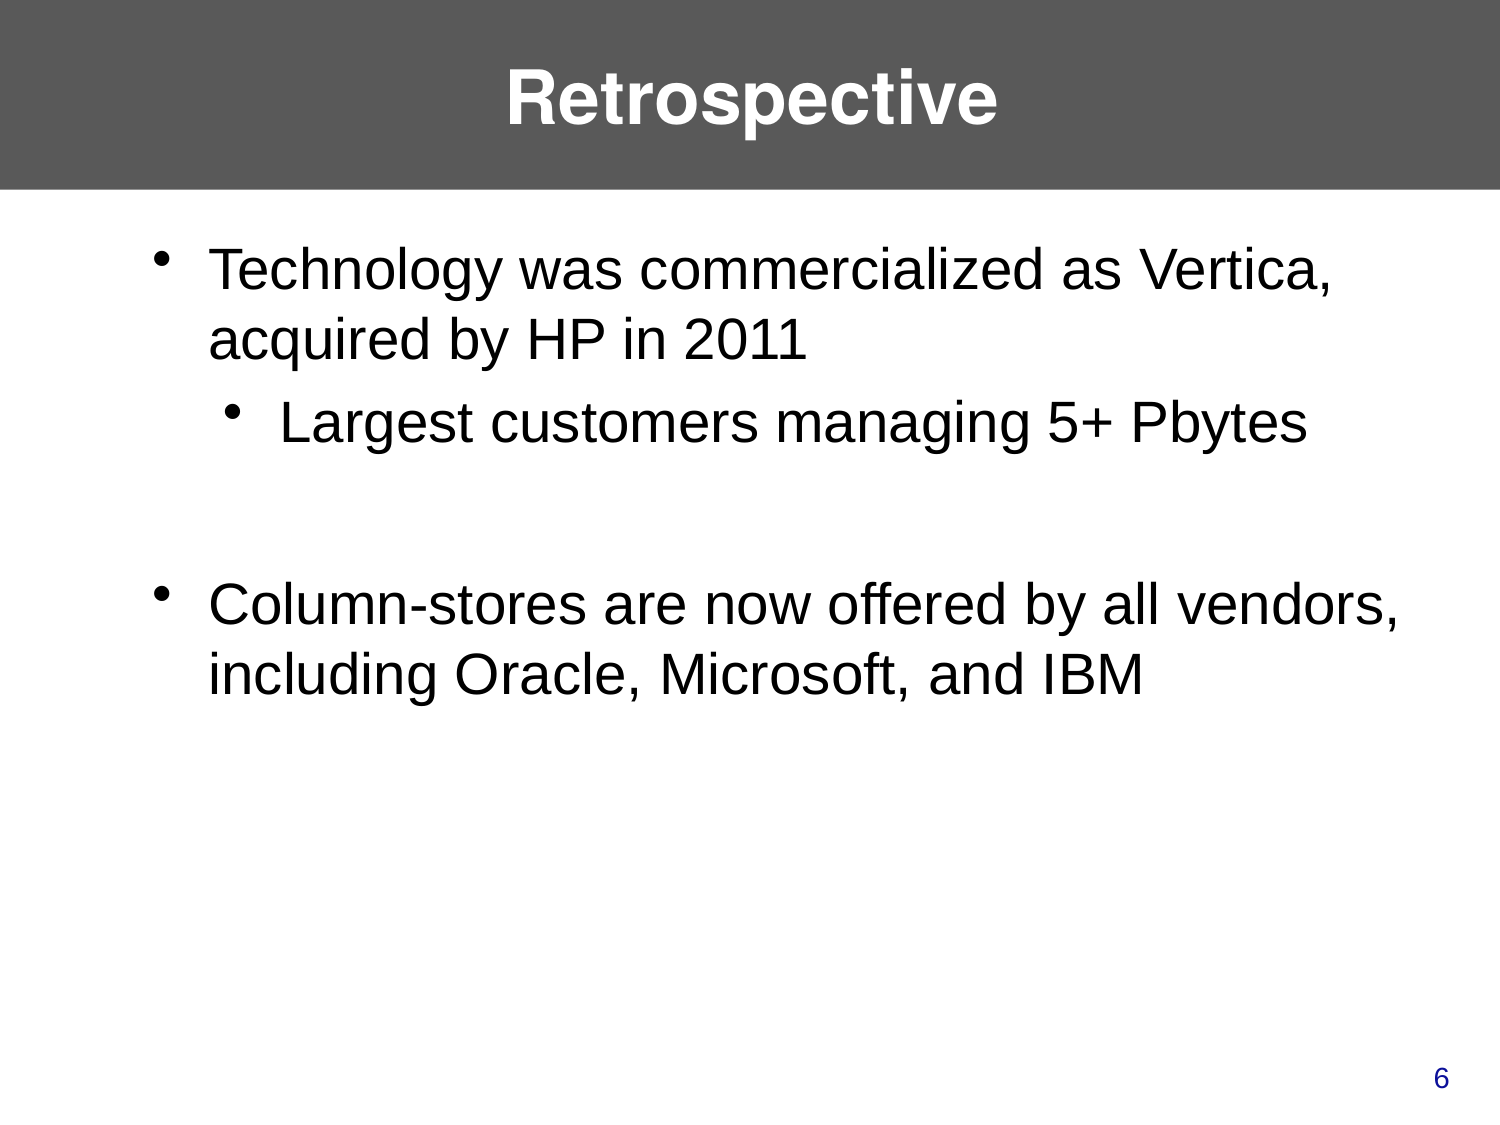

# Retrospective
Technology was commercialized as Vertica, acquired by HP in 2011
Largest customers managing 5+ Pbytes

Column-stores are now offered by all vendors, including Oracle, Microsoft, and IBM

6